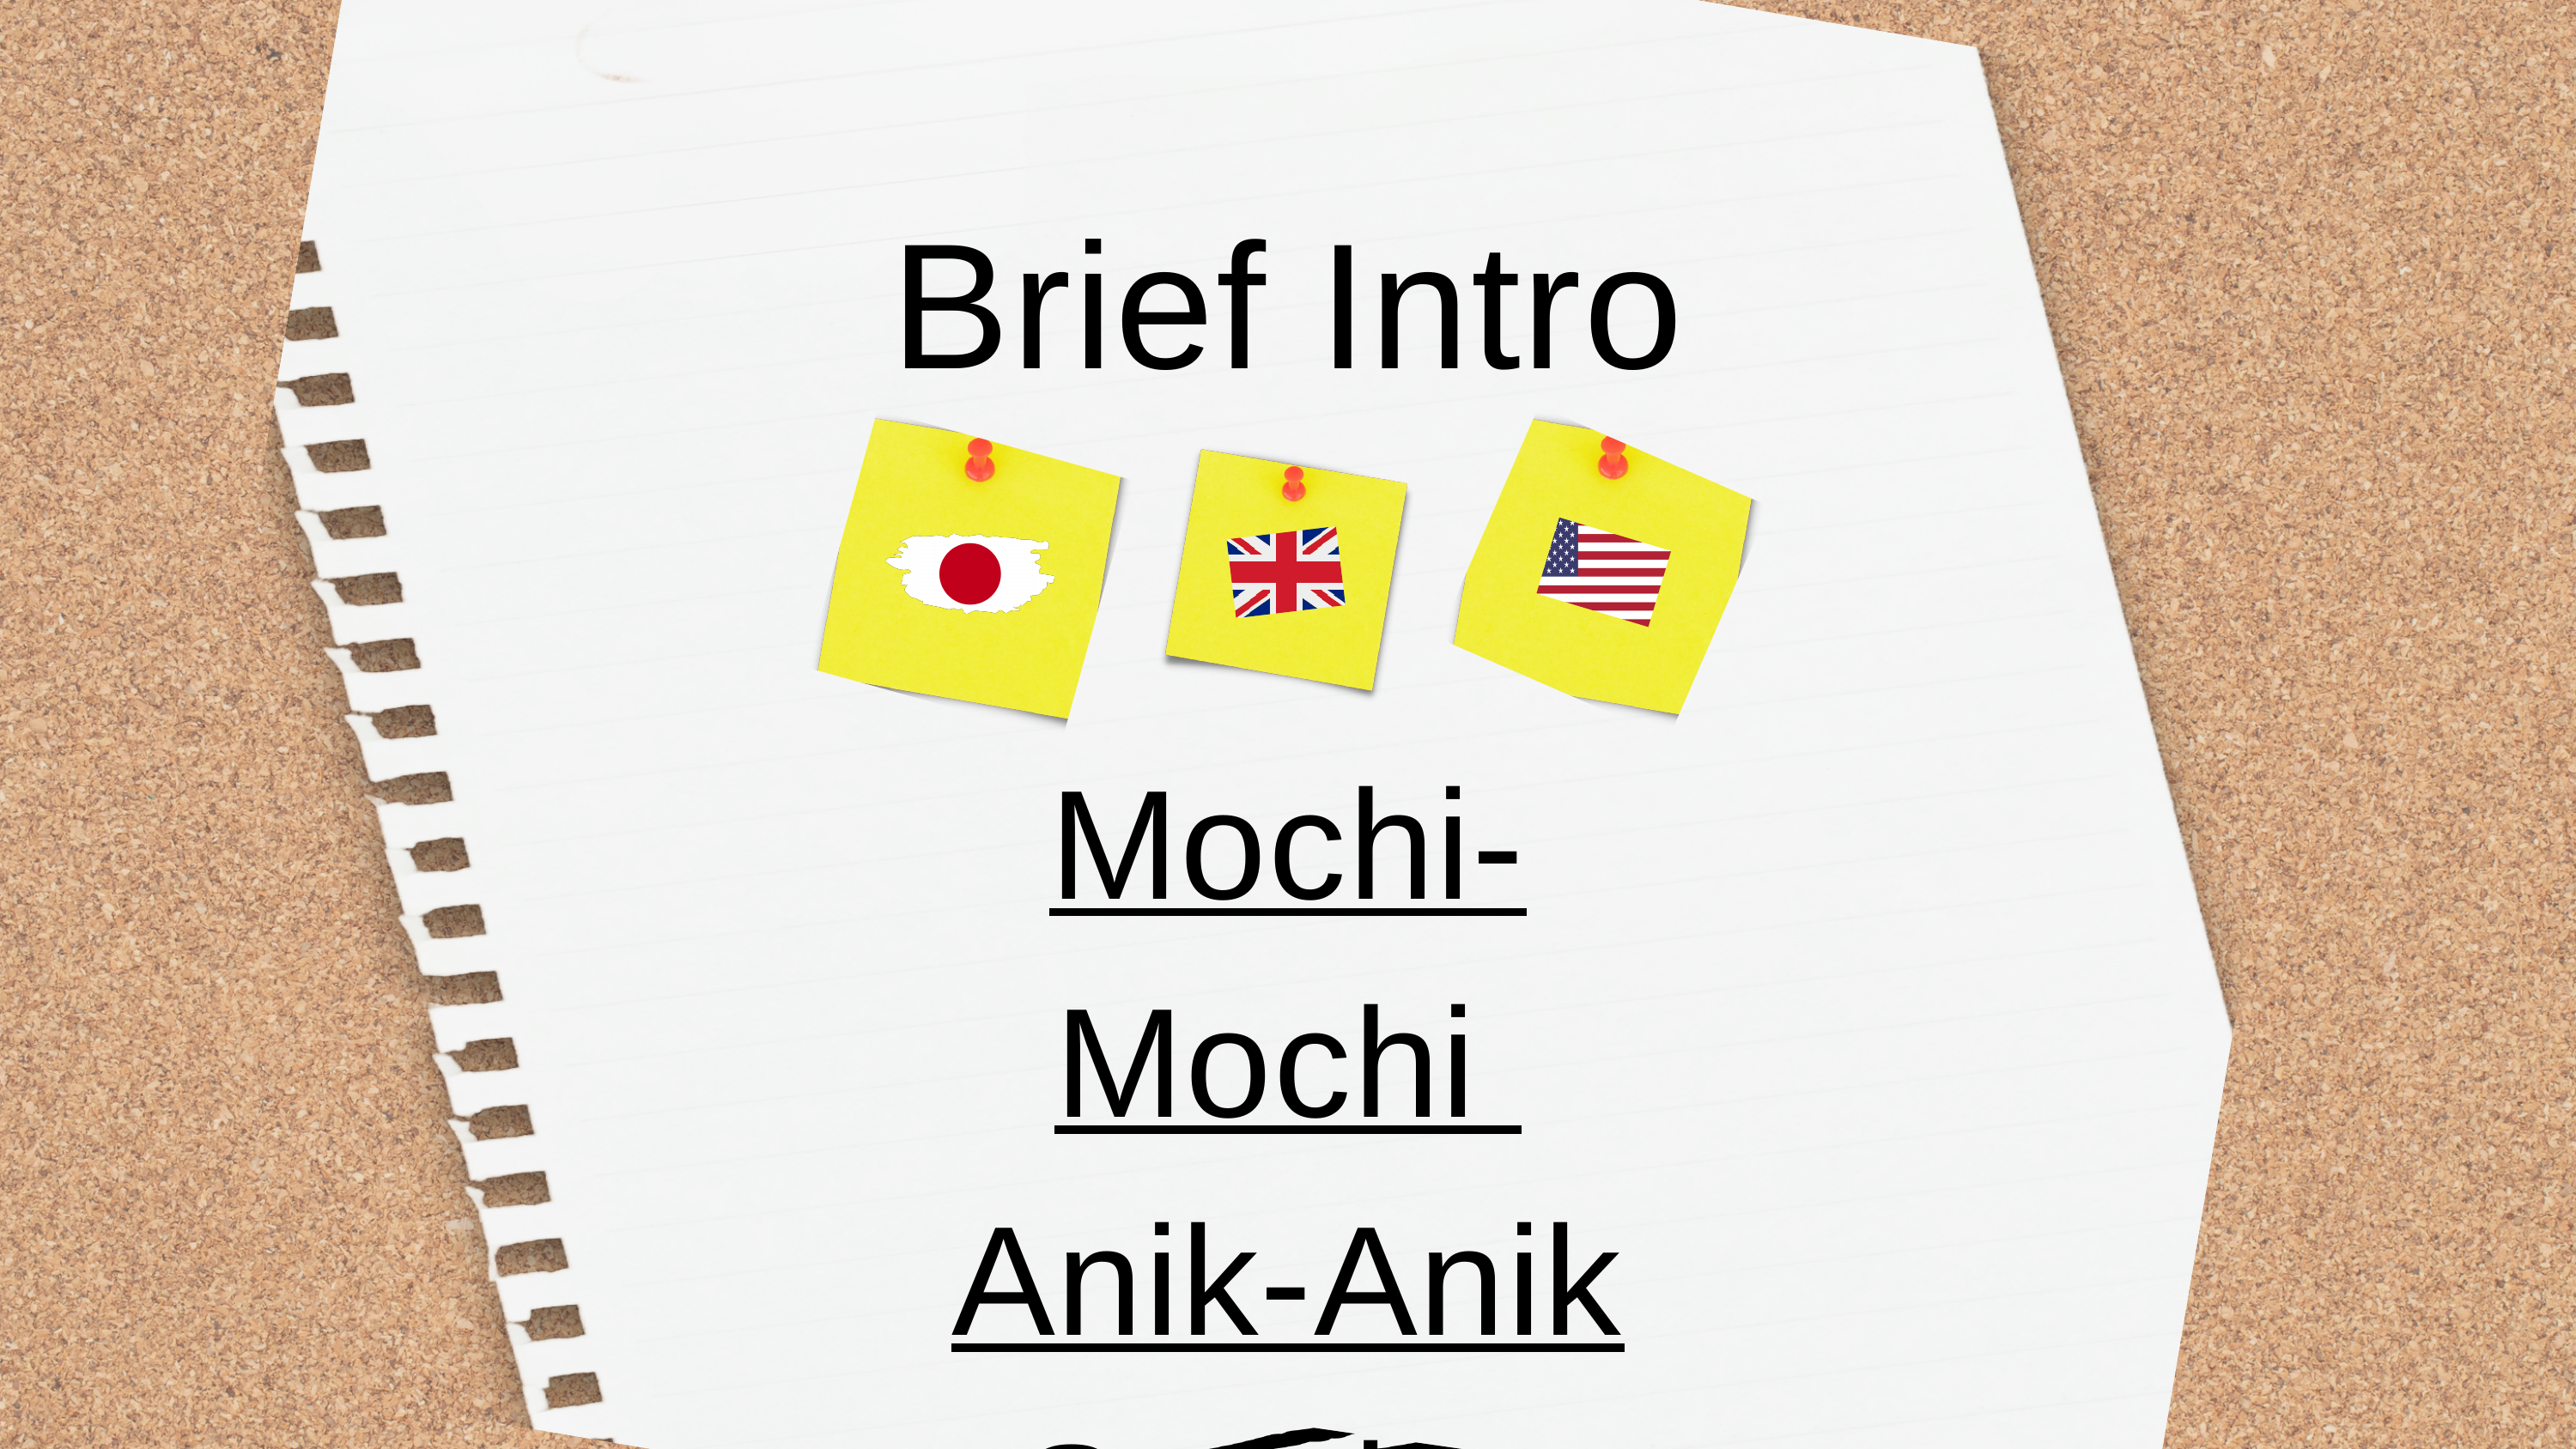

Our Shopee Surplus Data

Brief Intro

Mochi-Mochi
Anik-Anik Surplus

ANALYSIS

Joshua Eirus Candido